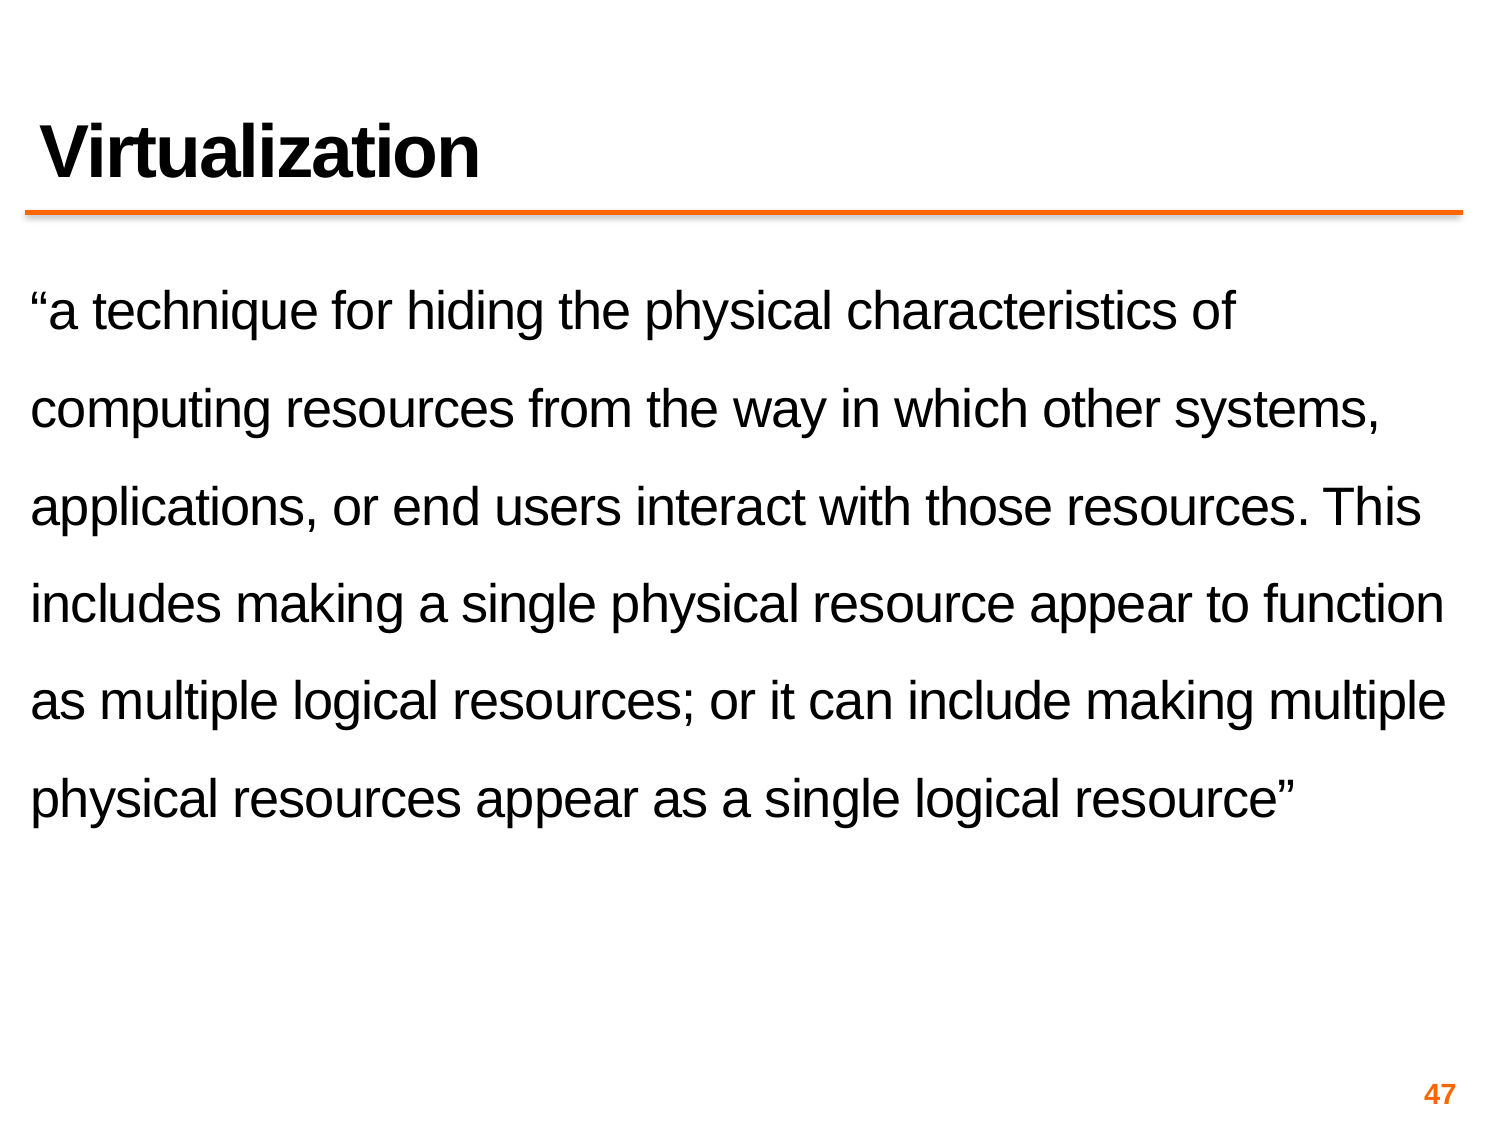

# Virtualization
“a technique for hiding the physical characteristics of computing resources from the way in which other systems, applications, or end users interact with those resources. This includes making a single physical resource appear to function as multiple logical resources; or it can include making multiple physical resources appear as a single logical resource”
47